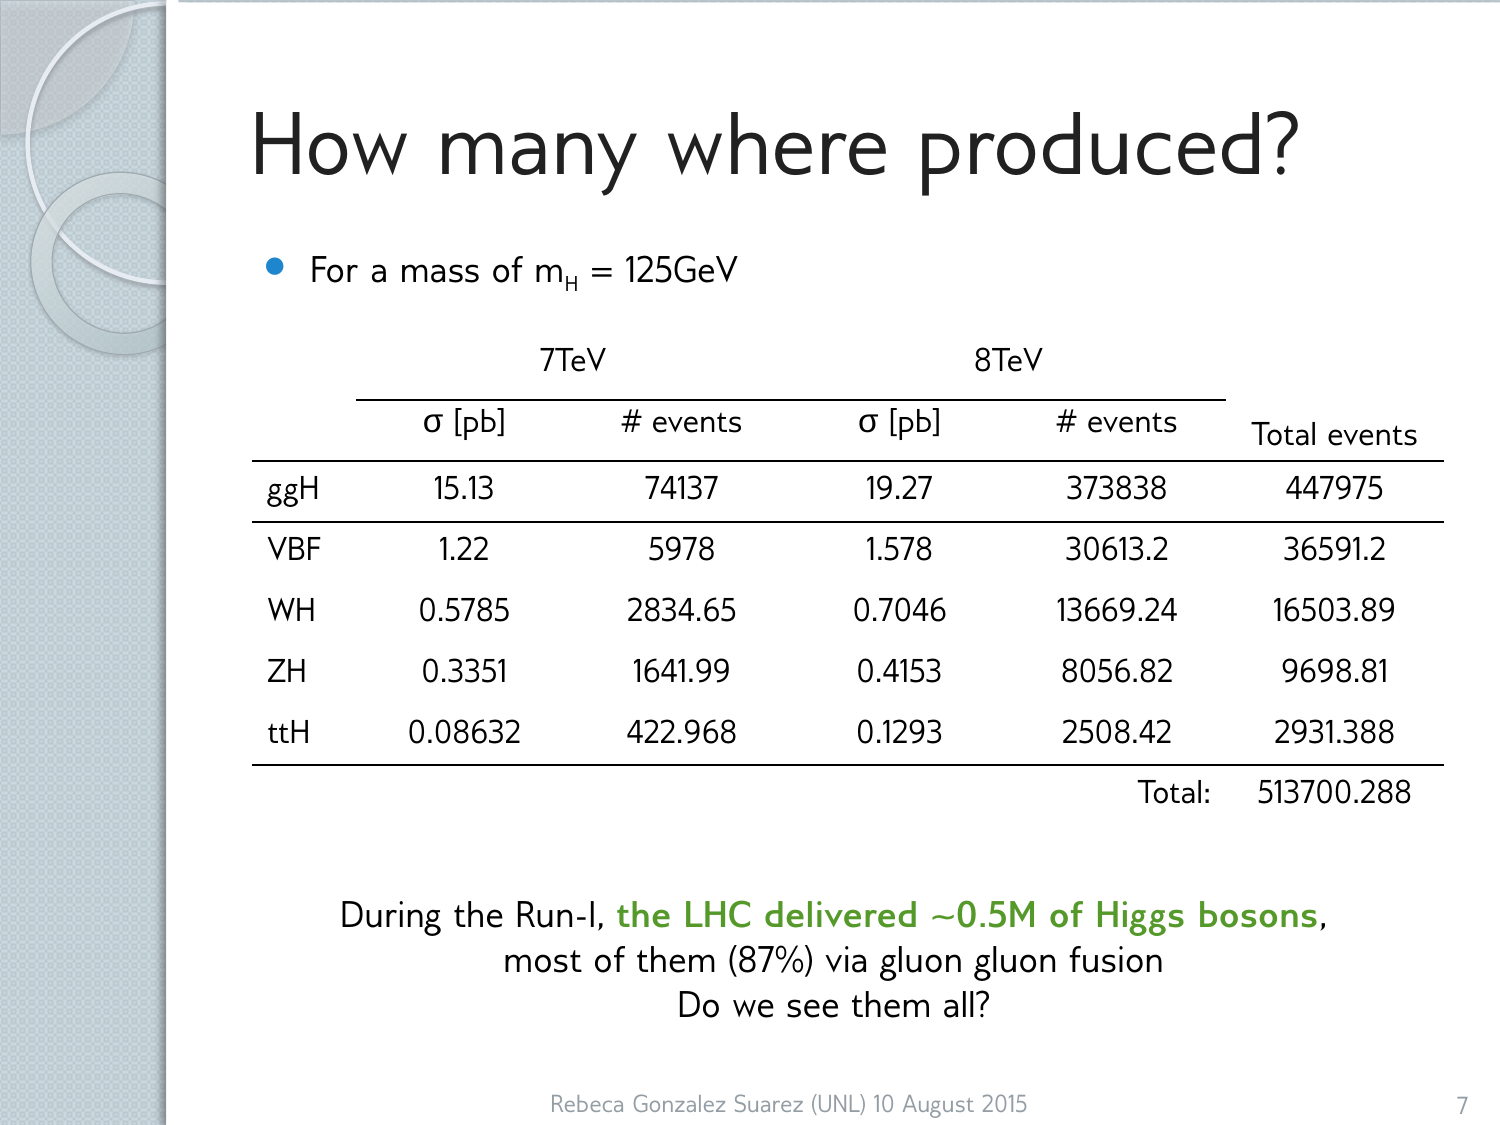

# How many where produced?
For a mass of mH = 125GeV
|  | 7TeV |  | 8TeV |  | Total events |
| --- | --- | --- | --- | --- | --- |
|  | σ [pb] | # events | σ [pb] | # events |  |
| ggH | 15.13 | 74137 | 19.27 | 373838 | 447975 |
| VBF | 1.22 | 5978 | 1.578 | 30613.2 | 36591.2 |
| WH | 0.5785 | 2834.65 | 0.7046 | 13669.24 | 16503.89 |
| ZH | 0.3351 | 1641.99 | 0.4153 | 8056.82 | 9698.81 |
| ttH | 0.08632 | 422.968 | 0.1293 | 2508.42 | 2931.388 |
| Total: |  |  |  |  | 513700.288 |
During the Run-I, the LHC delivered ~0.5M of Higgs bosons, most of them (87%) via gluon gluon fusion
Do we see them all?
Rebeca Gonzalez Suarez (UNL) 10 August 2015
7